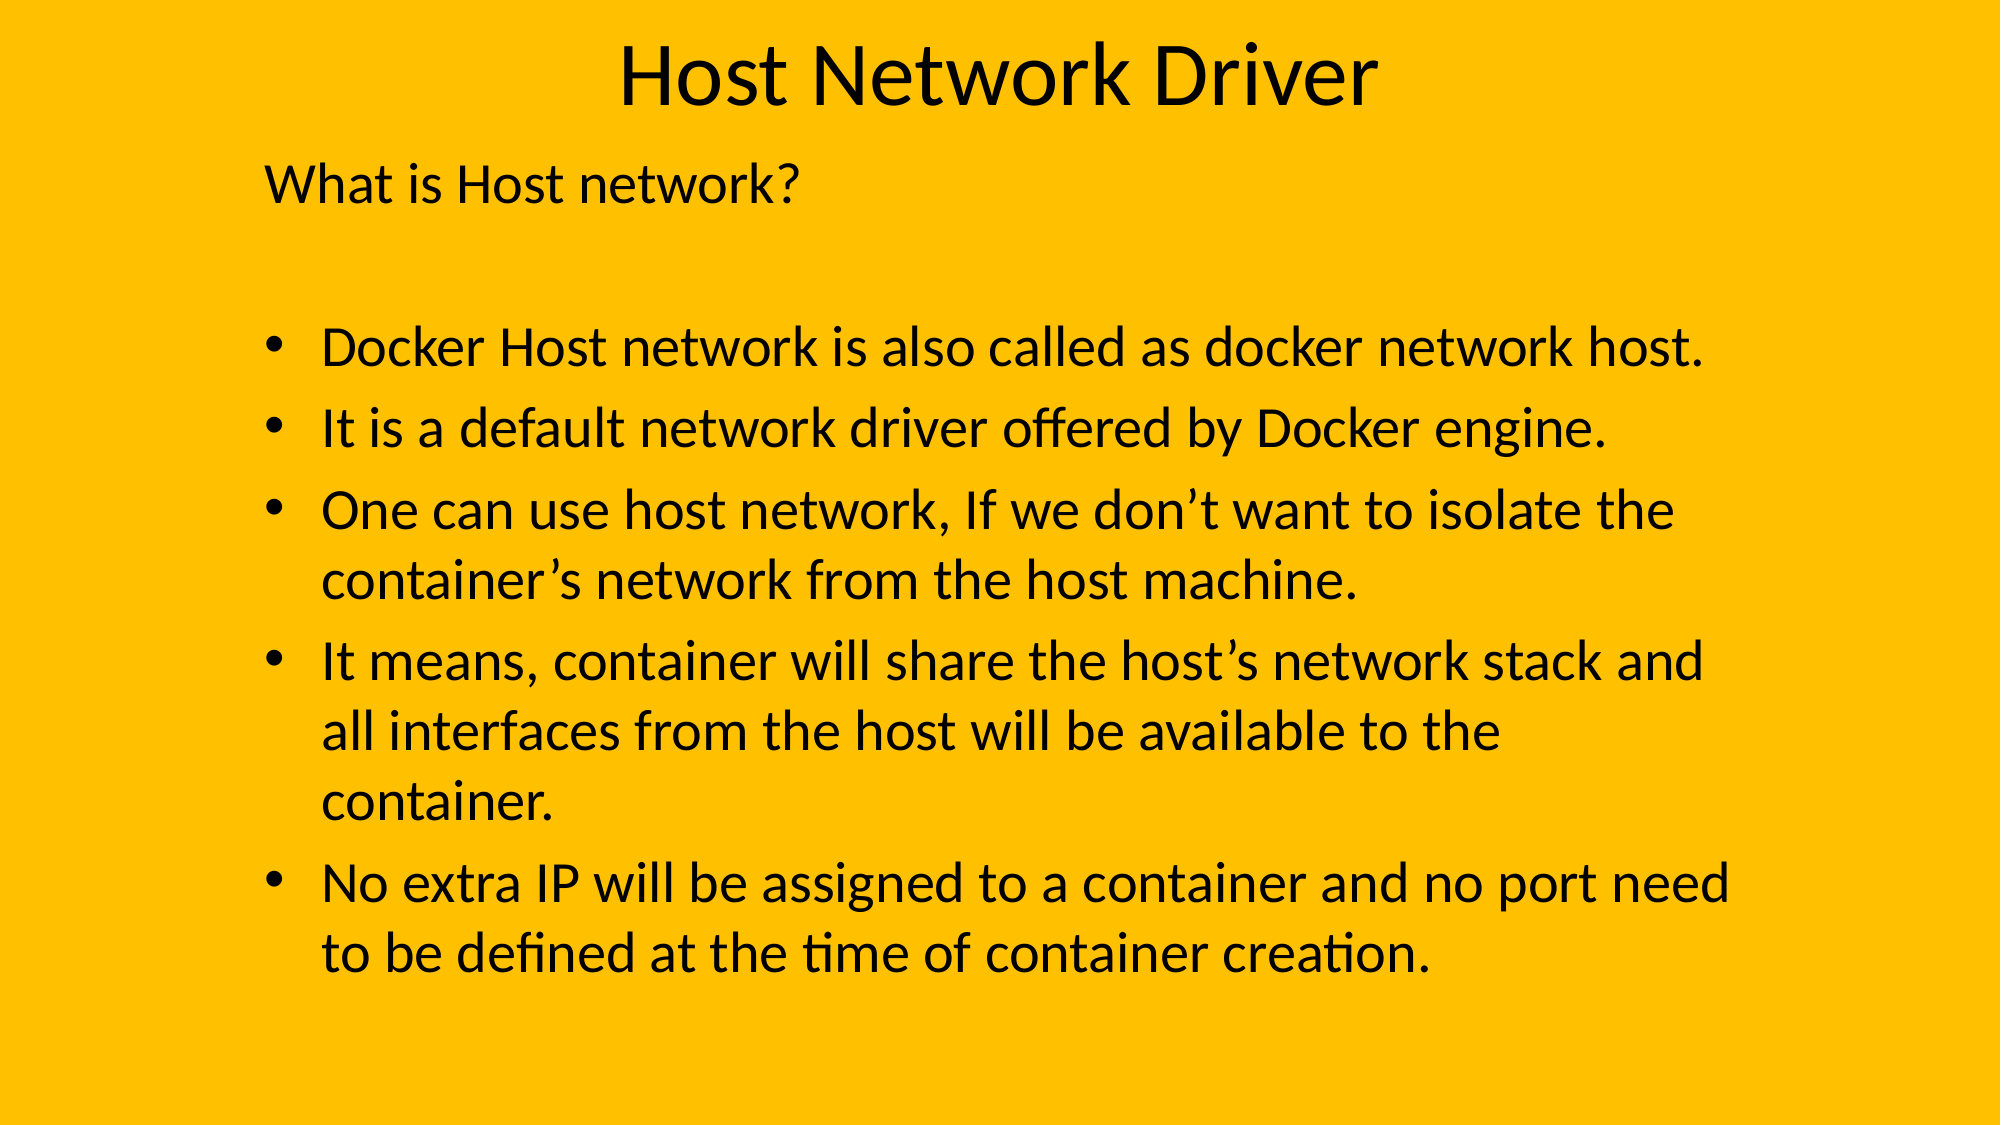

# Host Network Driver
What is Host network?

Docker Host network is also called as docker network host.
It is a default network driver offered by Docker engine.
One can use host network, If we don’t want to isolate the container’s network from the host machine.
It means, container will share the host’s network stack and all interfaces from the host will be available to the container.
No extra IP will be assigned to a container and no port need to be defined at the time of container creation.